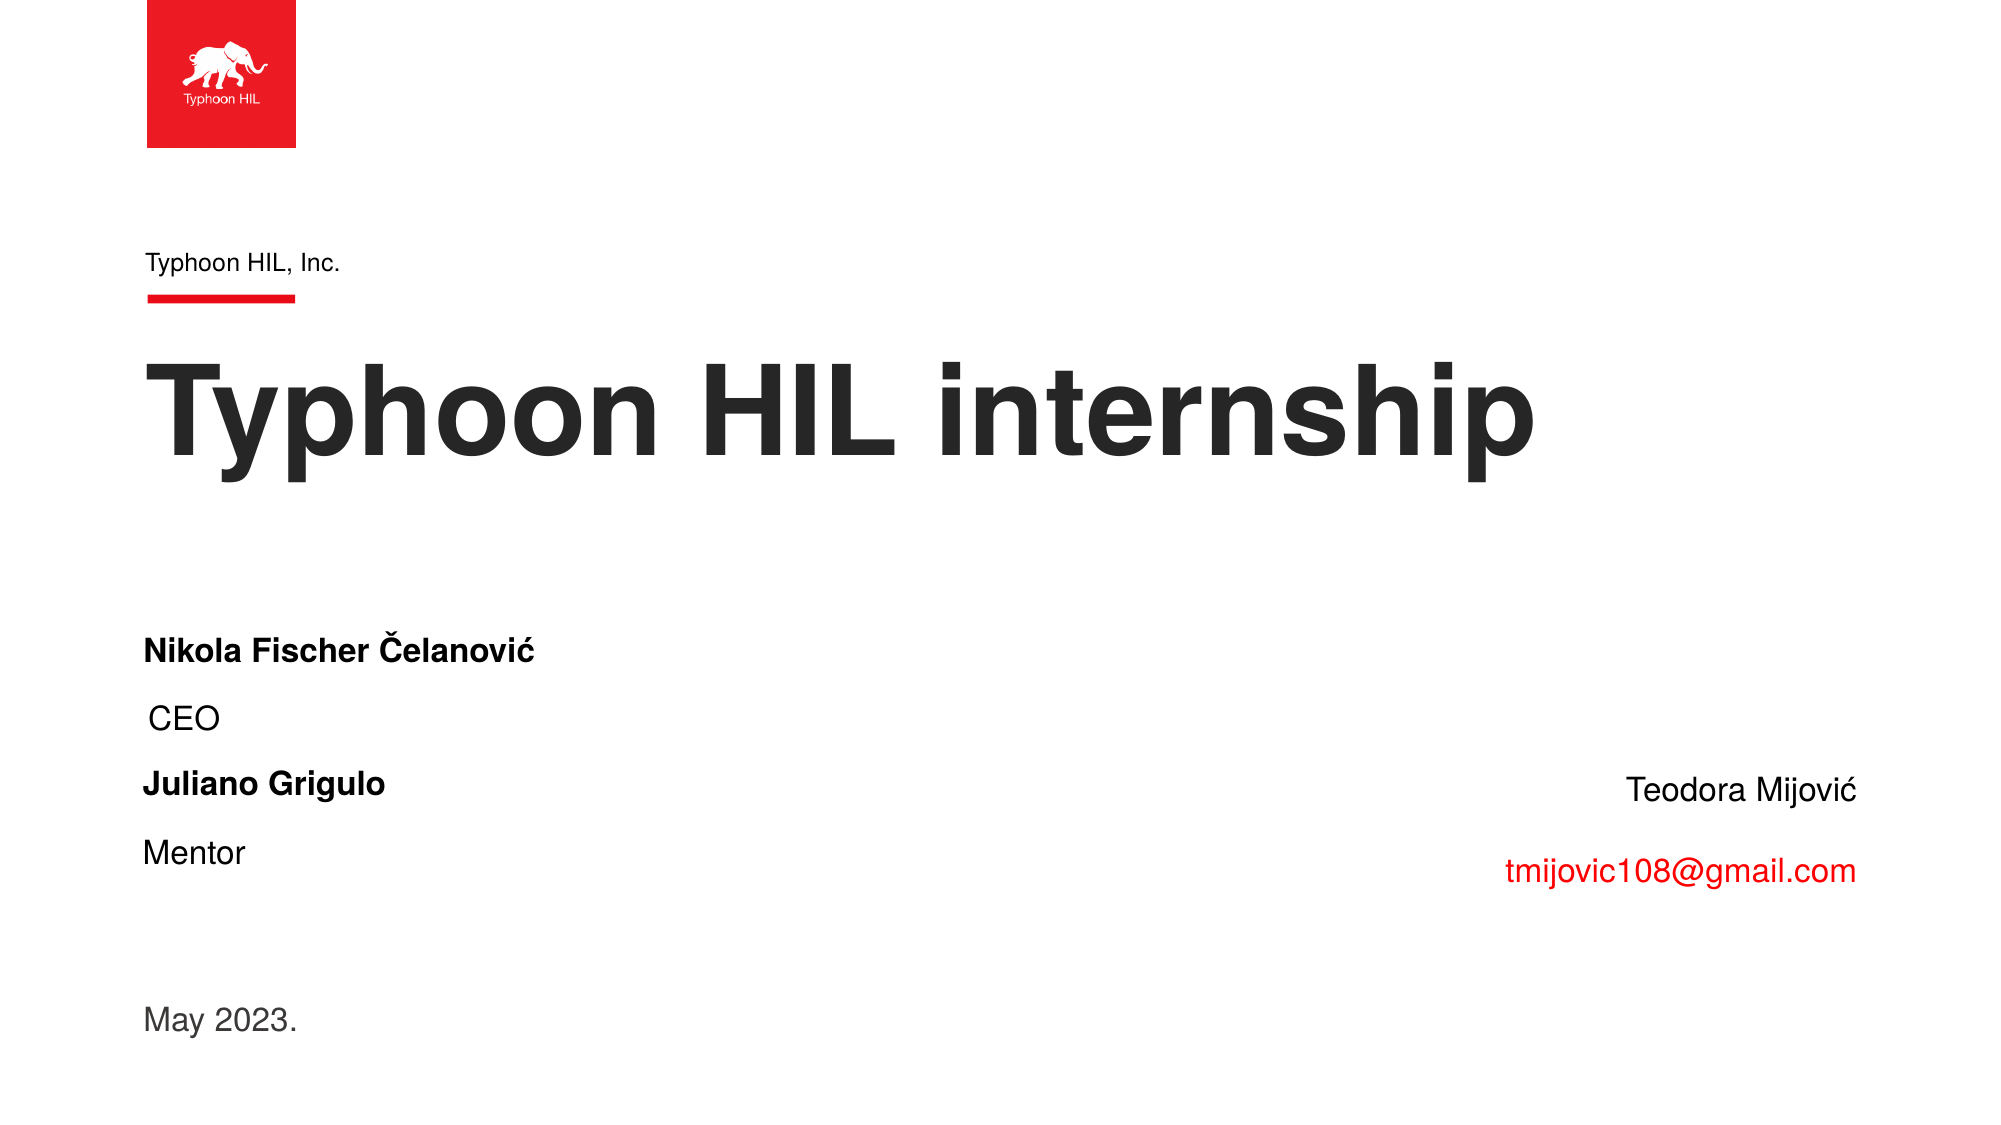

Typhoon HIL, Inc.
# Typhoon HIL internship
Nikola Fischer Čelanović
CEO
Juliano Grigulo
Teodora Mijović

Mentor
tmijovic108@gmail.com
May 2023.